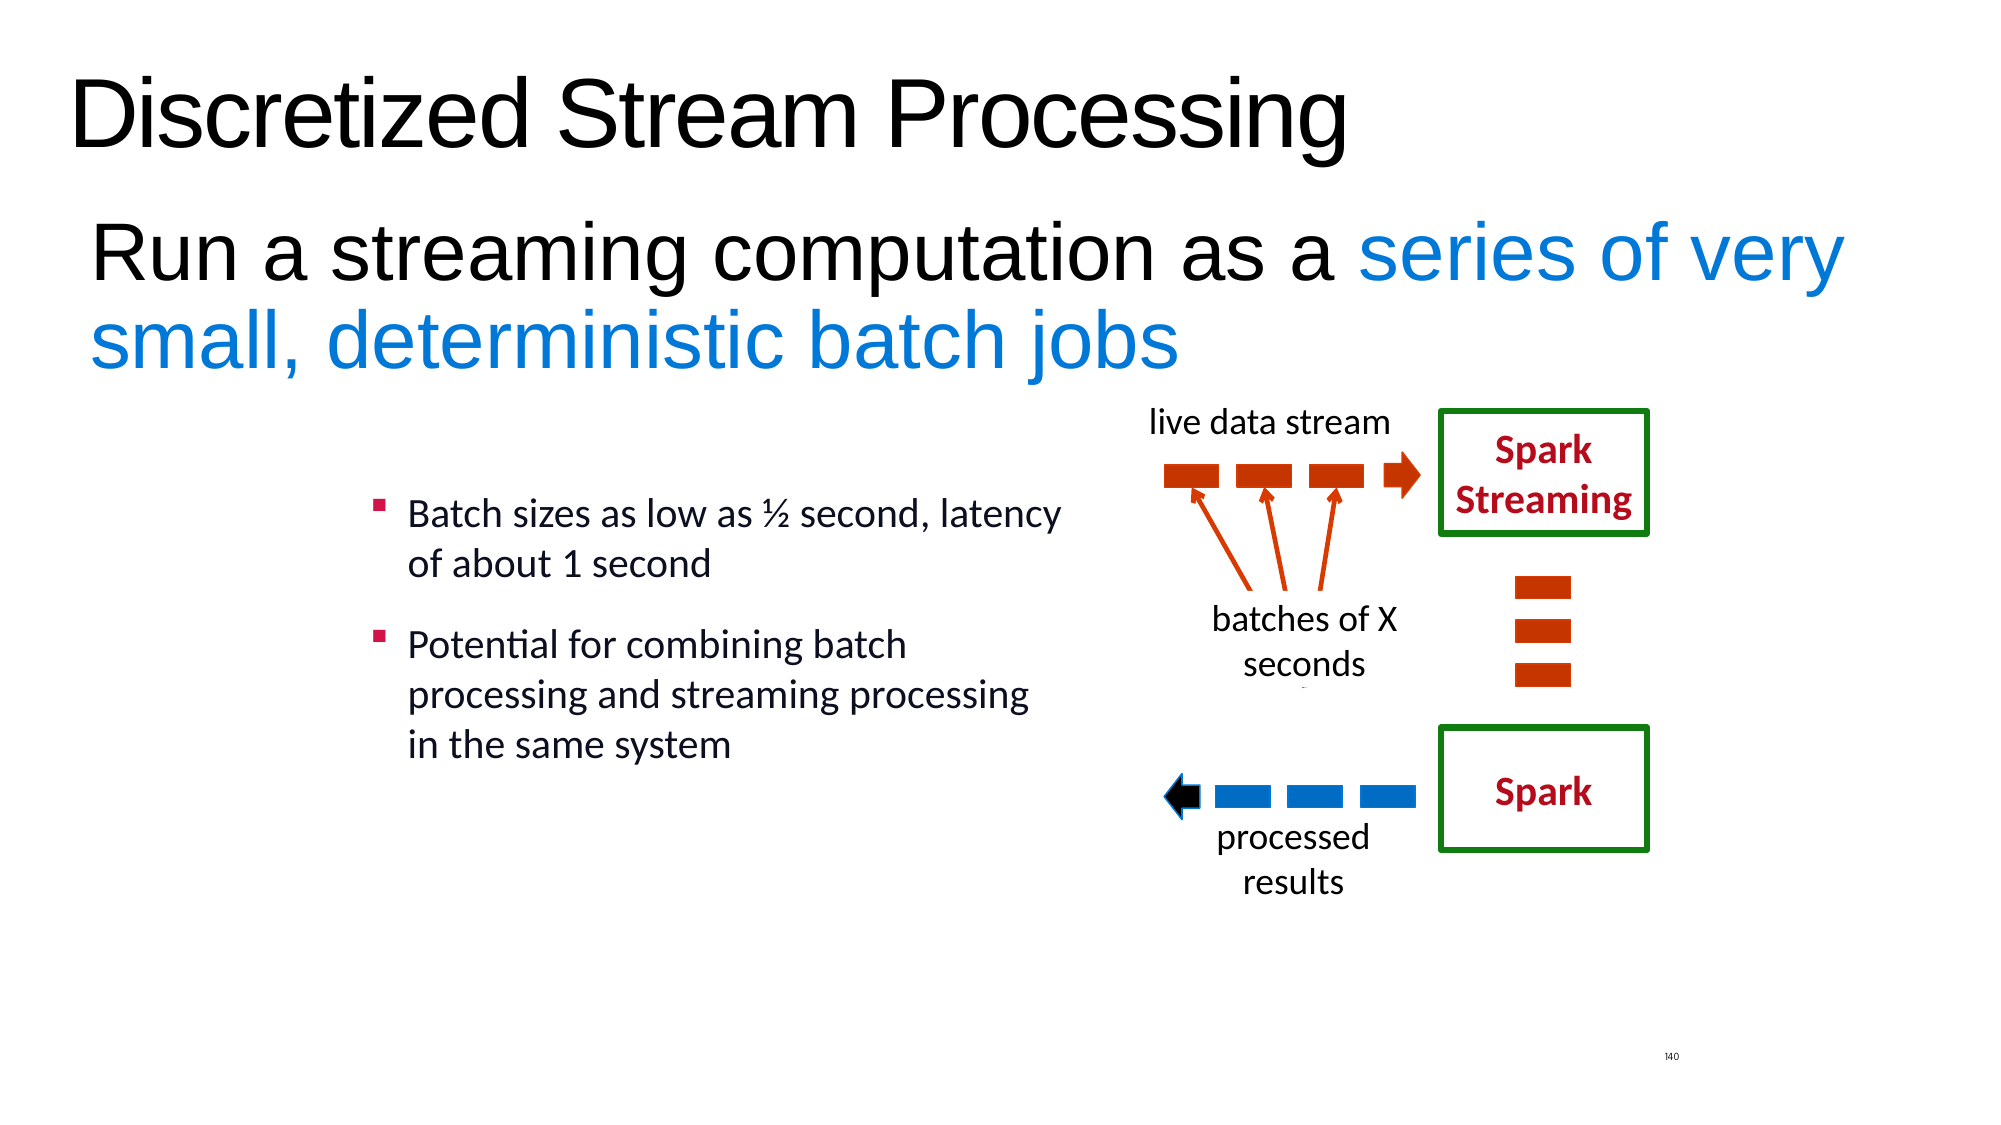

# Discretized Stream Processing
Run a streaming computation as a series of very small, deterministic batch jobs
live data stream
Spark
Streaming

Batch sizes as low as ½ second, latency of about 1 second
Potential for combining batch processing and streaming processing in the same system

batches of X seconds
Spark

processed results
140